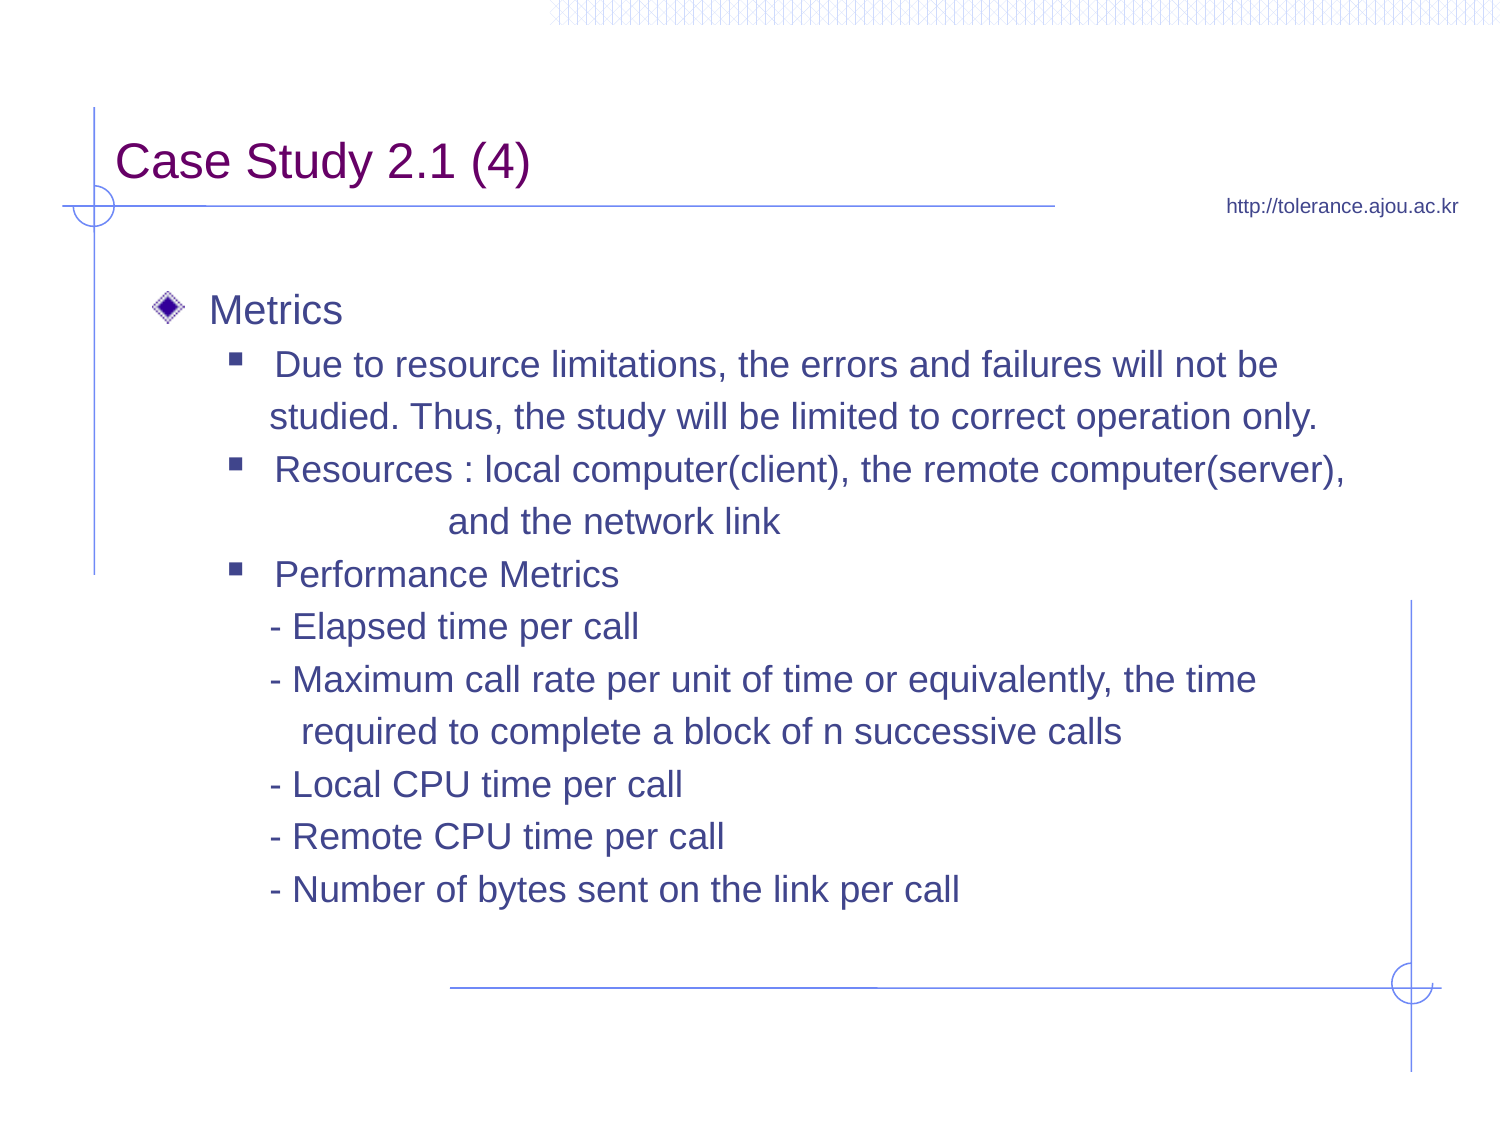

# Case Study 2.1 (4)
Metrics
Due to resource limitations, the errors and failures will not be
    studied. Thus, the study will be limited to correct operation only.
Resources : local computer(client), the remote computer(server),
                     and the network link
Performance Metrics
    - Elapsed time per call
    - Maximum call rate per unit of time or equivalently, the time
       required to complete a block of n successive calls
    - Local CPU time per call
    - Remote CPU time per call
    - Number of bytes sent on the link per call